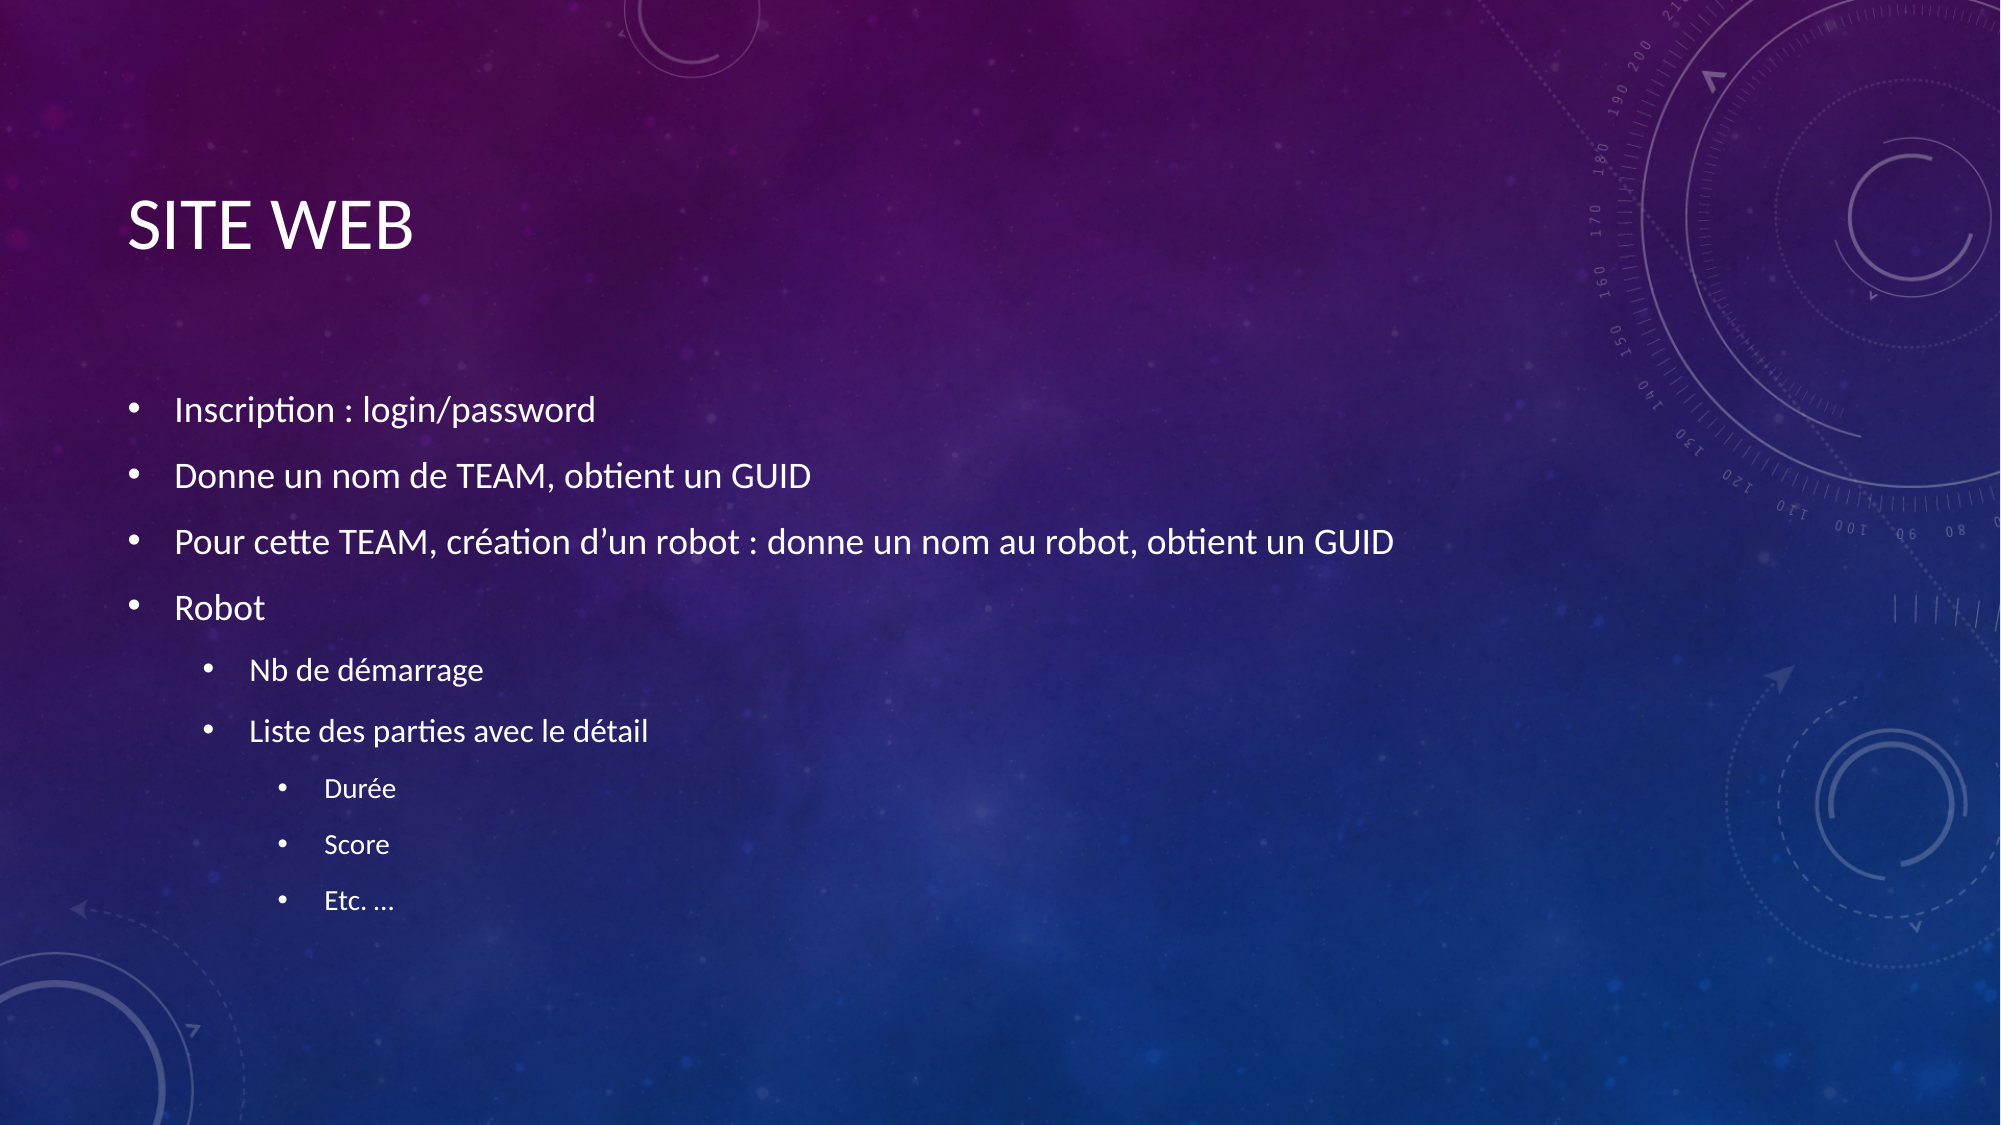

# Site web
Inscription : login/password
Donne un nom de TEAM, obtient un GUID
Pour cette TEAM, création d’un robot : donne un nom au robot, obtient un GUID
Robot
Nb de démarrage
Liste des parties avec le détail
Durée
Score
Etc. …